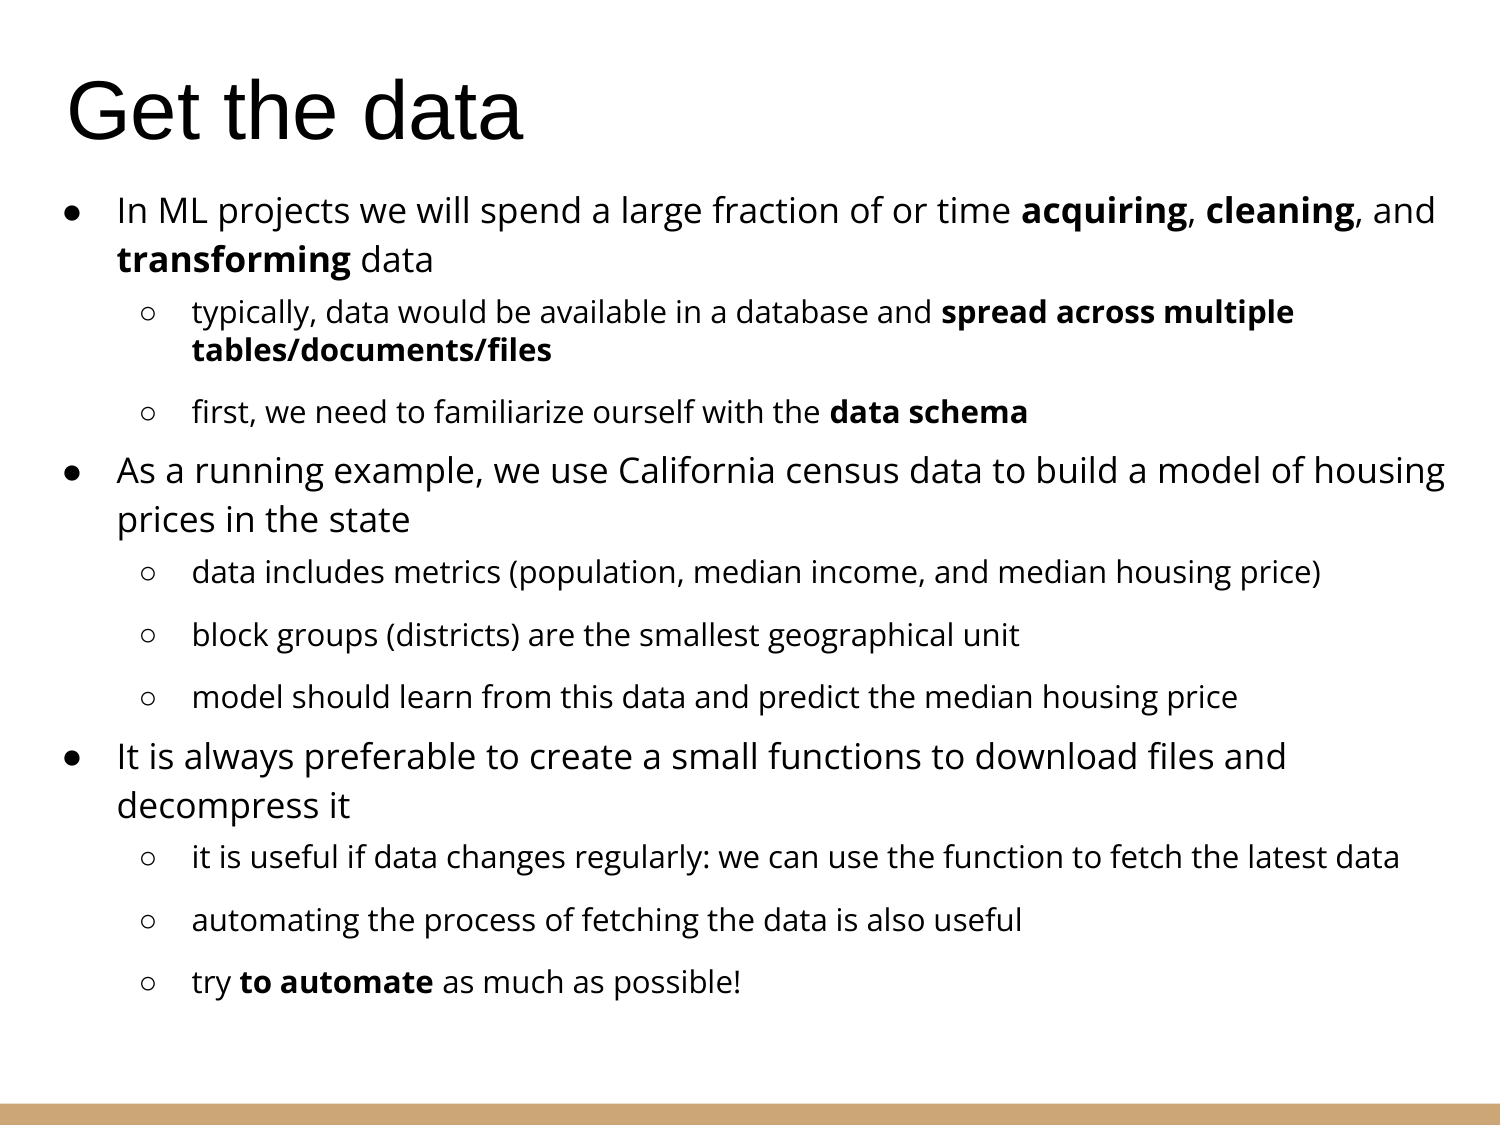

Get the data
In ML projects we will spend a large fraction of or time acquiring, cleaning, and transforming data
typically, data would be available in a database and spread across multiple tables/documents/files
first, we need to familiarize ourself with the data schema
As a running example, we use California census data to build a model of housing prices in the state
data includes metrics (population, median income, and median housing price)
block groups (districts) are the smallest geographical unit
model should learn from this data and predict the median housing price
It is always preferable to create a small functions to download files and decompress it
it is useful if data changes regularly: we can use the function to fetch the latest data
automating the process of fetching the data is also useful
try to automate as much as possible!